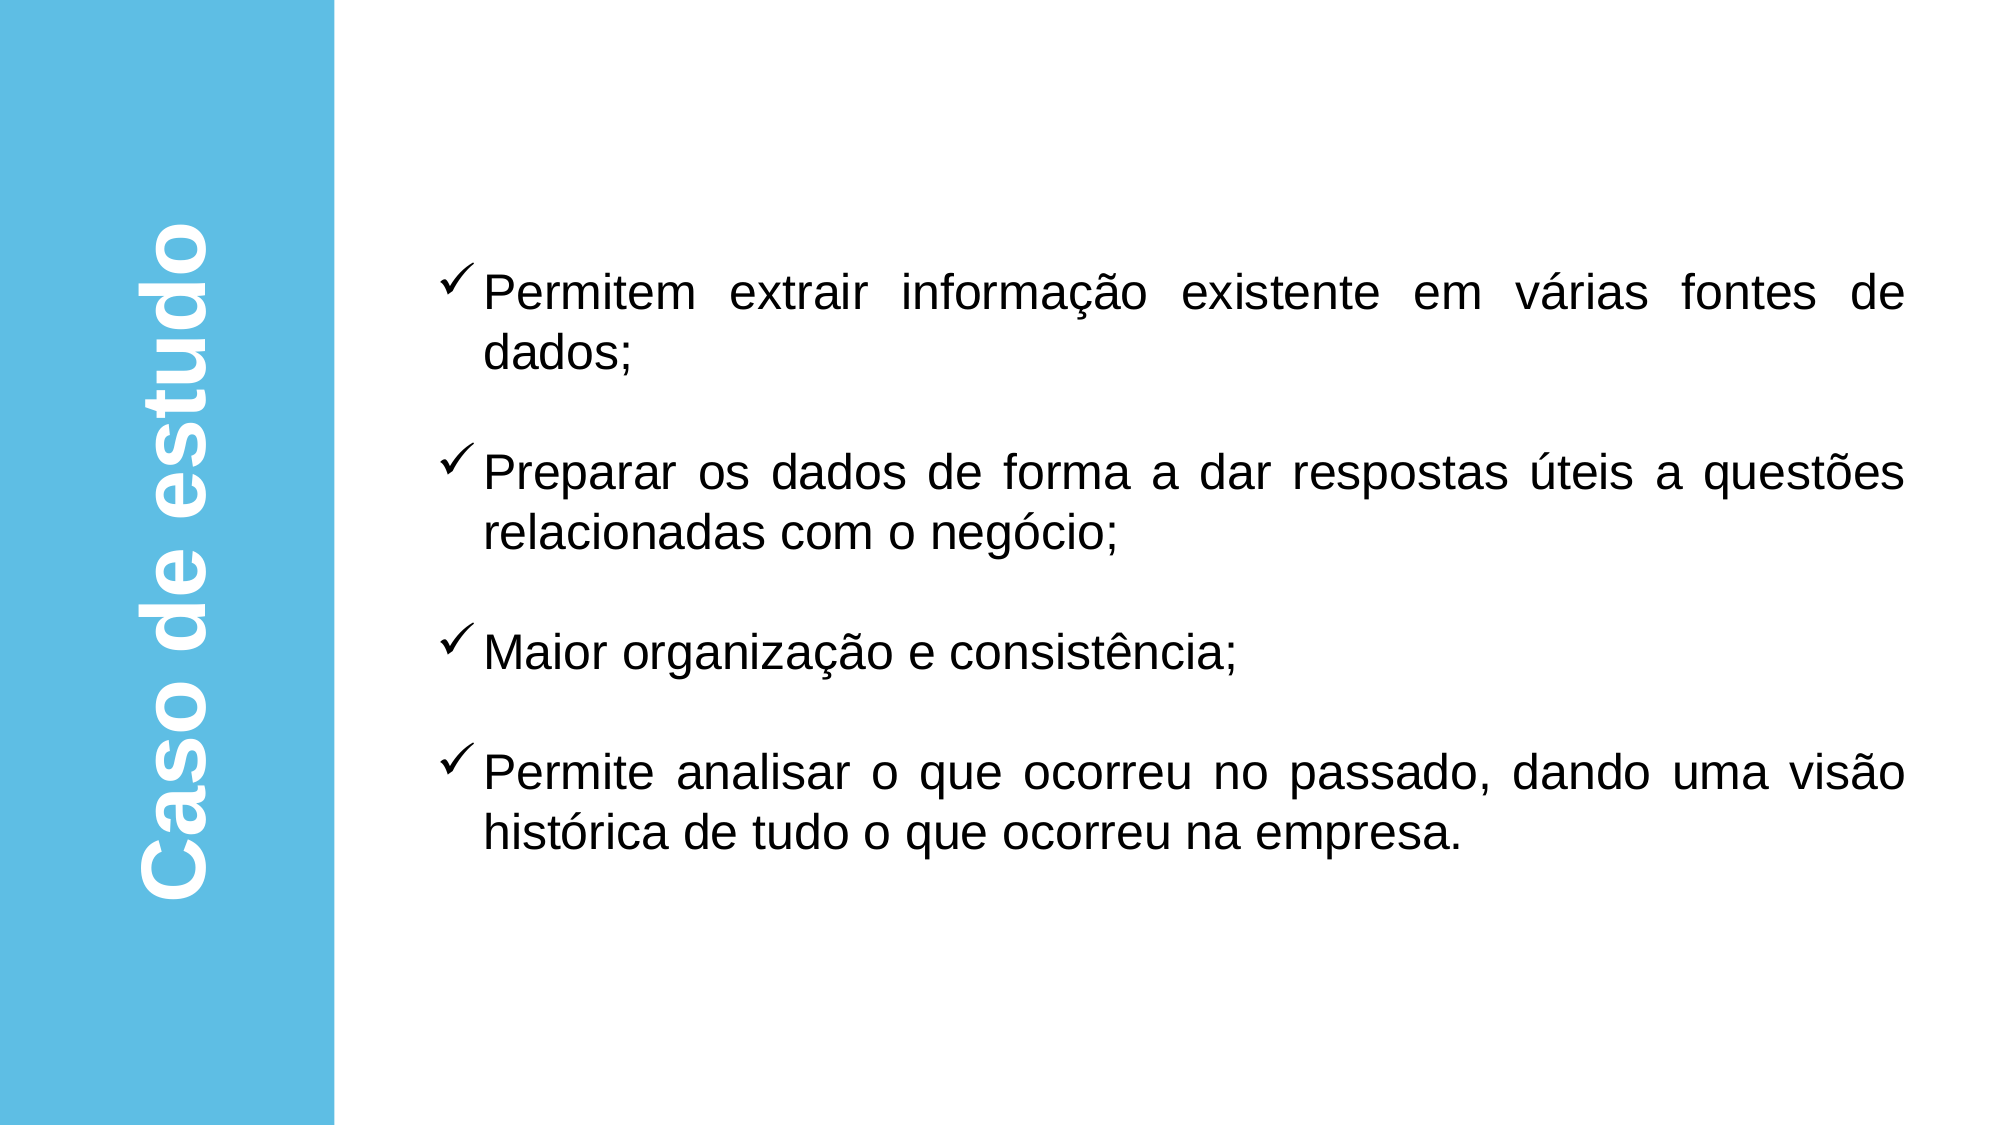

Permitem extrair informação existente em várias fontes de dados;

Preparar os dados de forma a dar respostas úteis a questões relacionadas com o negócio;

Maior organização e consistência;

Permite analisar o que ocorreu no passado, dando uma visão histórica de tudo o que ocorreu na empresa.
Caso de estudo